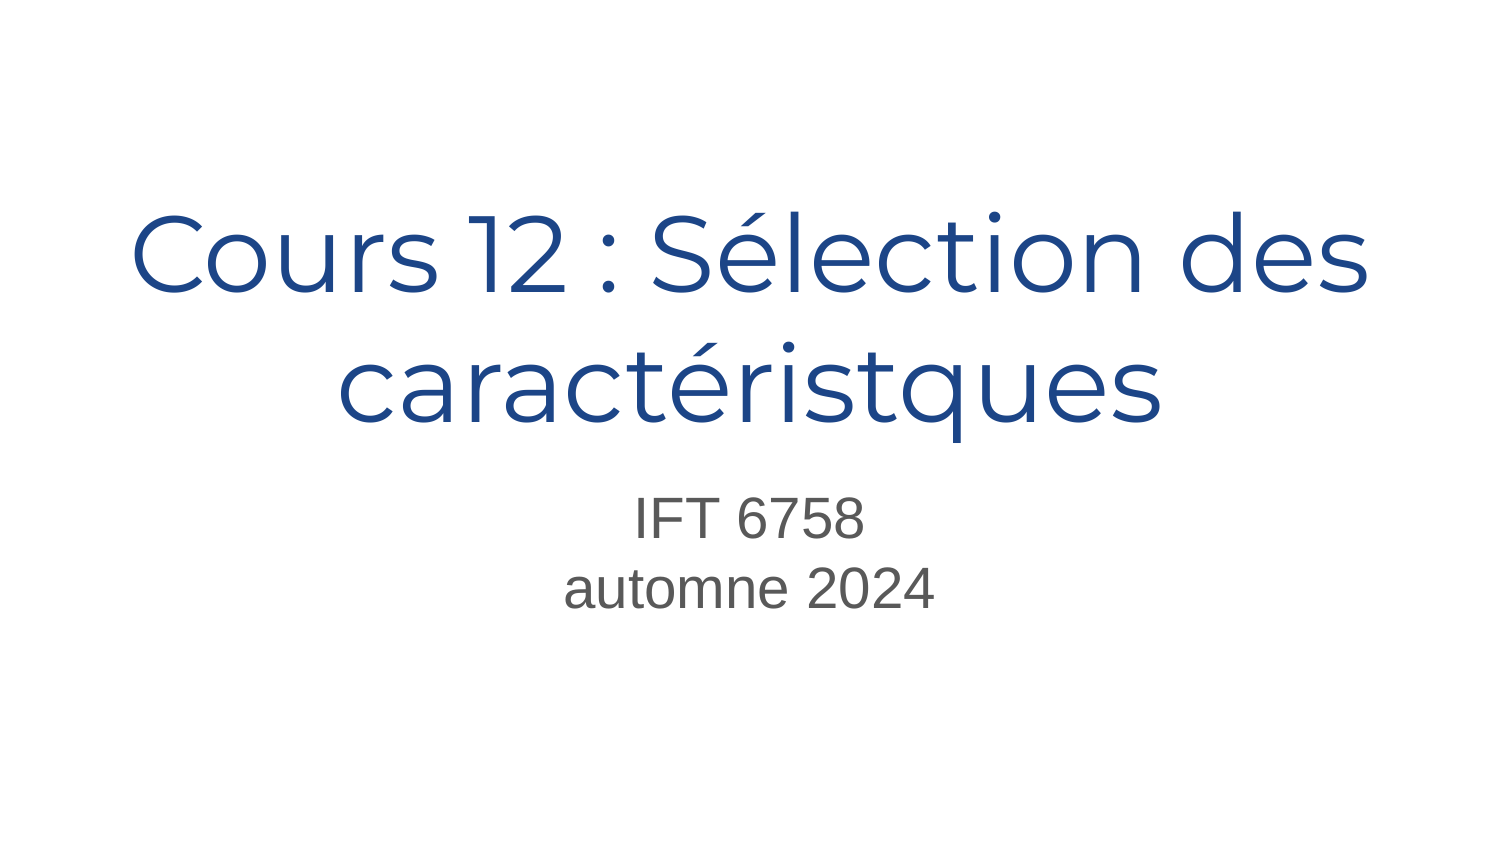

# Cours 12 : Sélection des caractéristques
IFT 6758
automne 2024